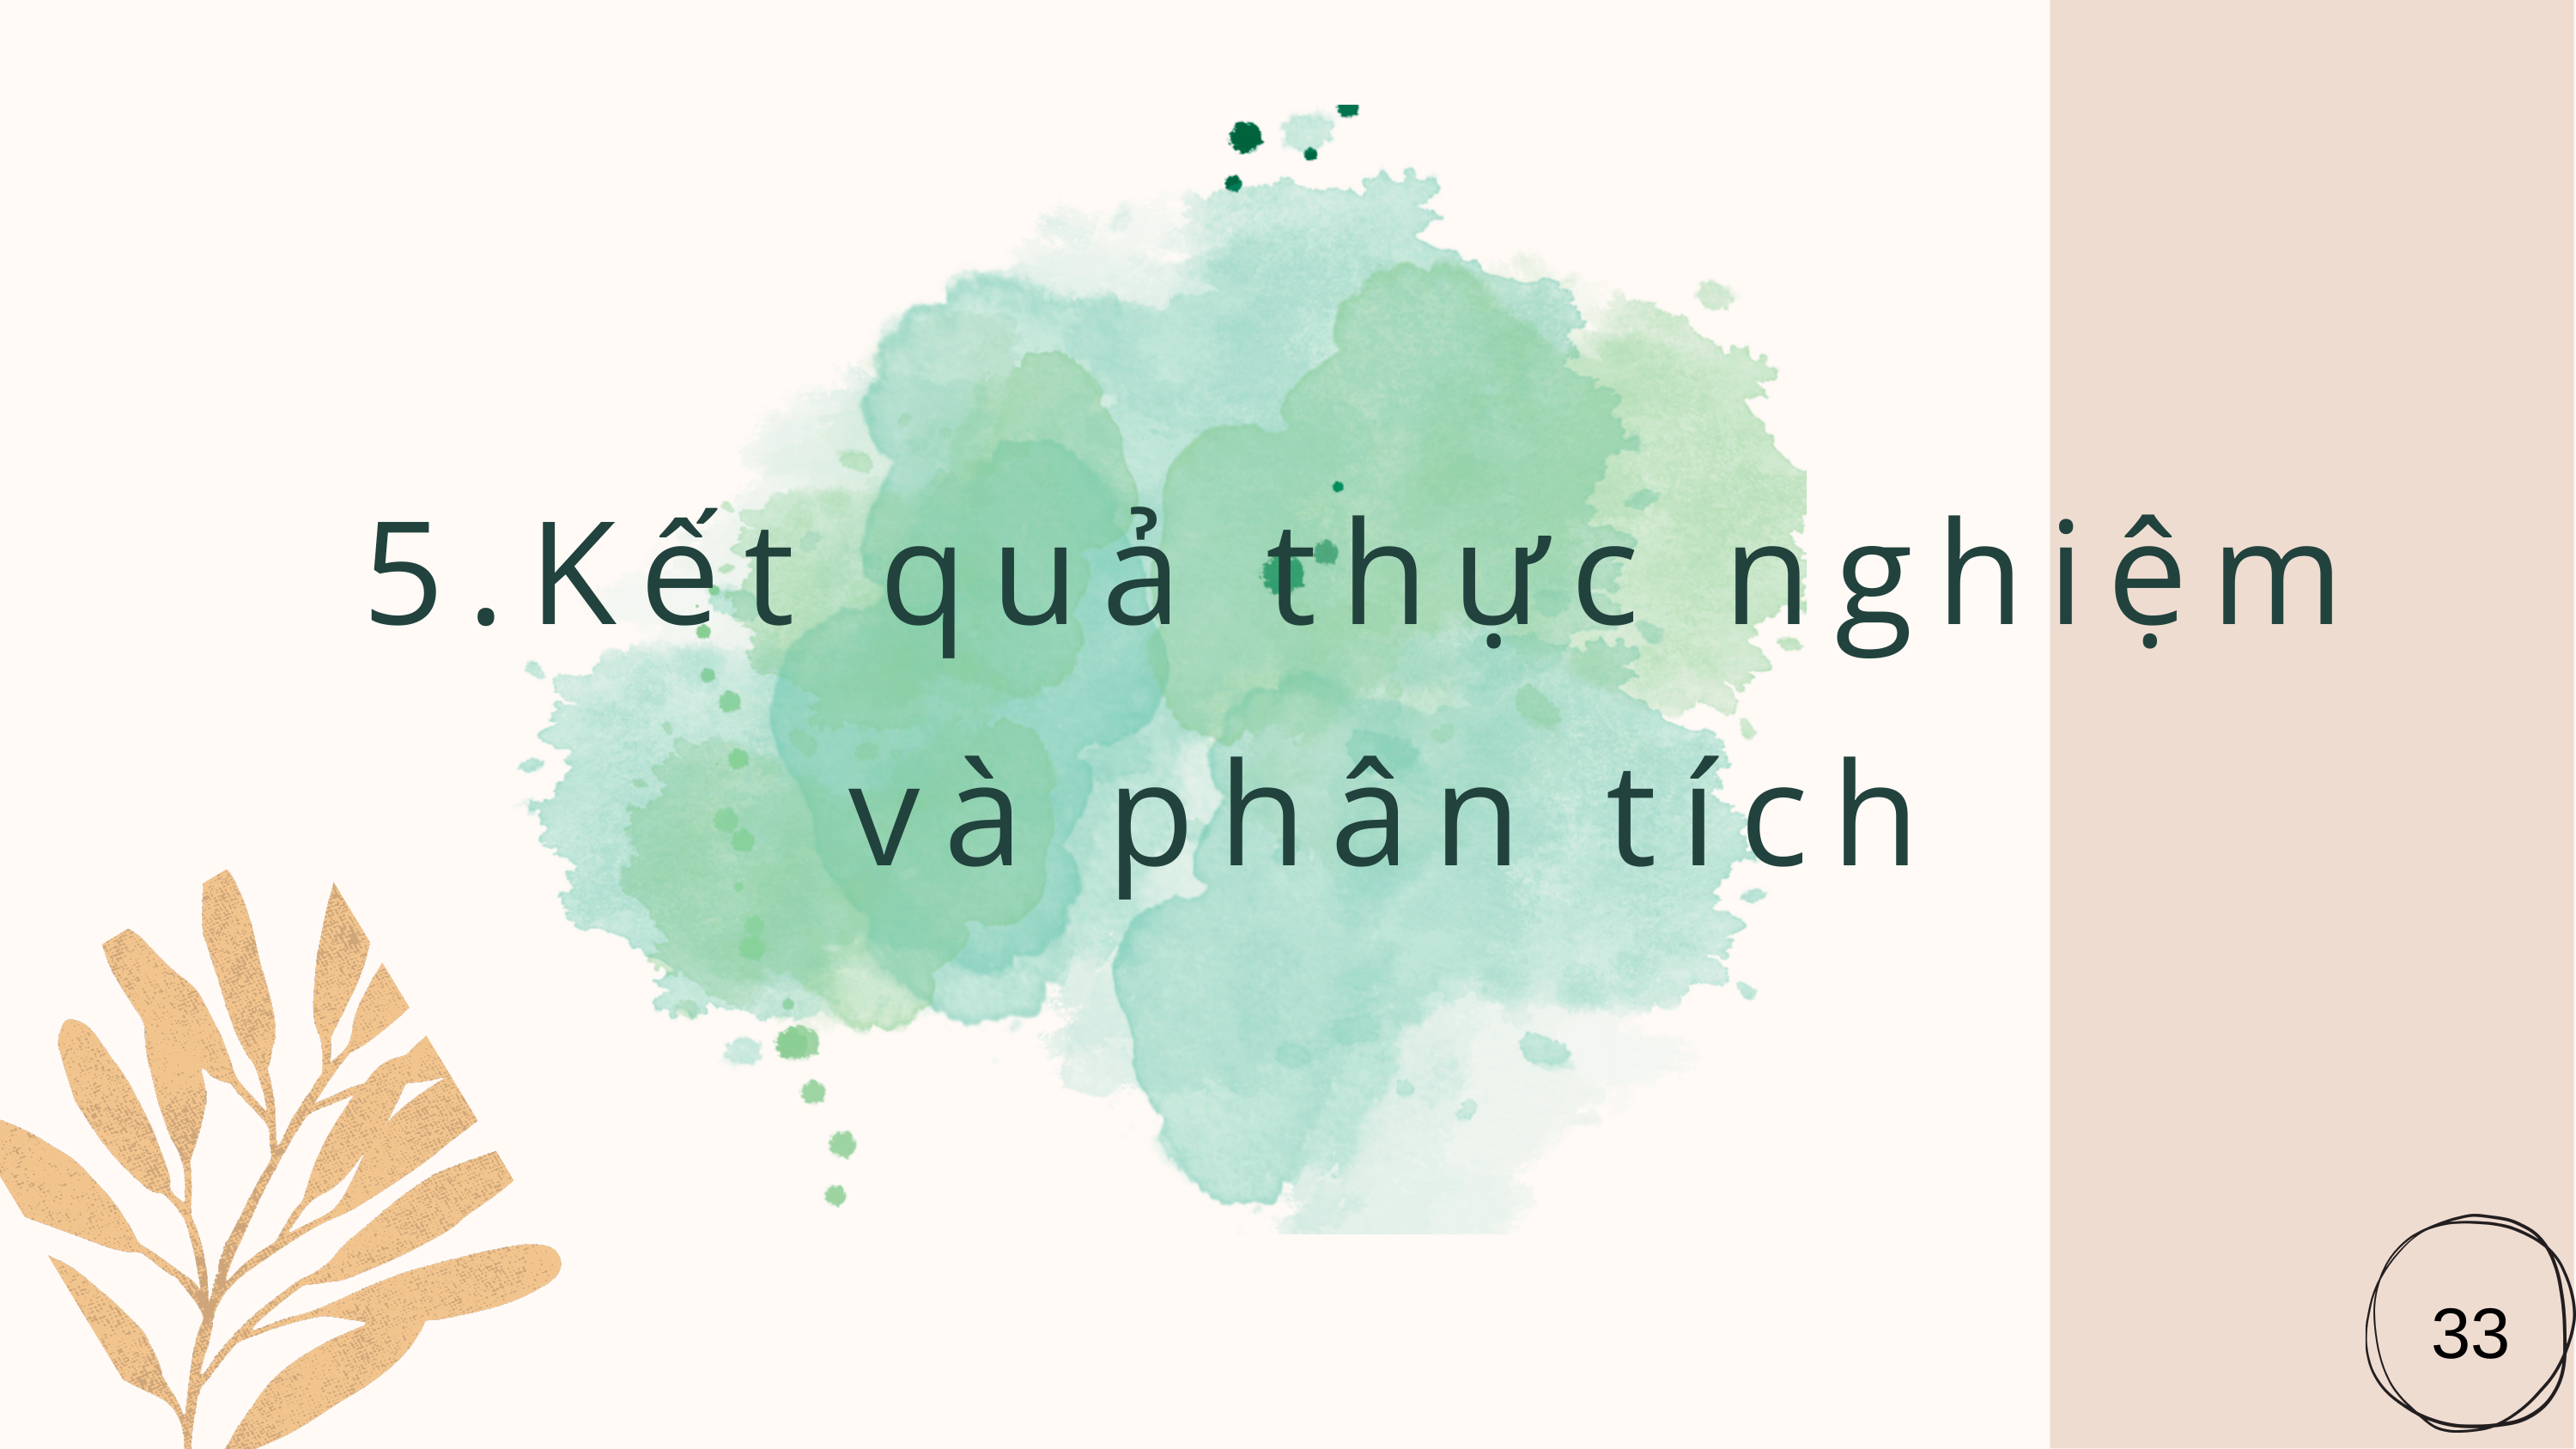

5.Kết quả thực nghiệm
 và phân tích

33